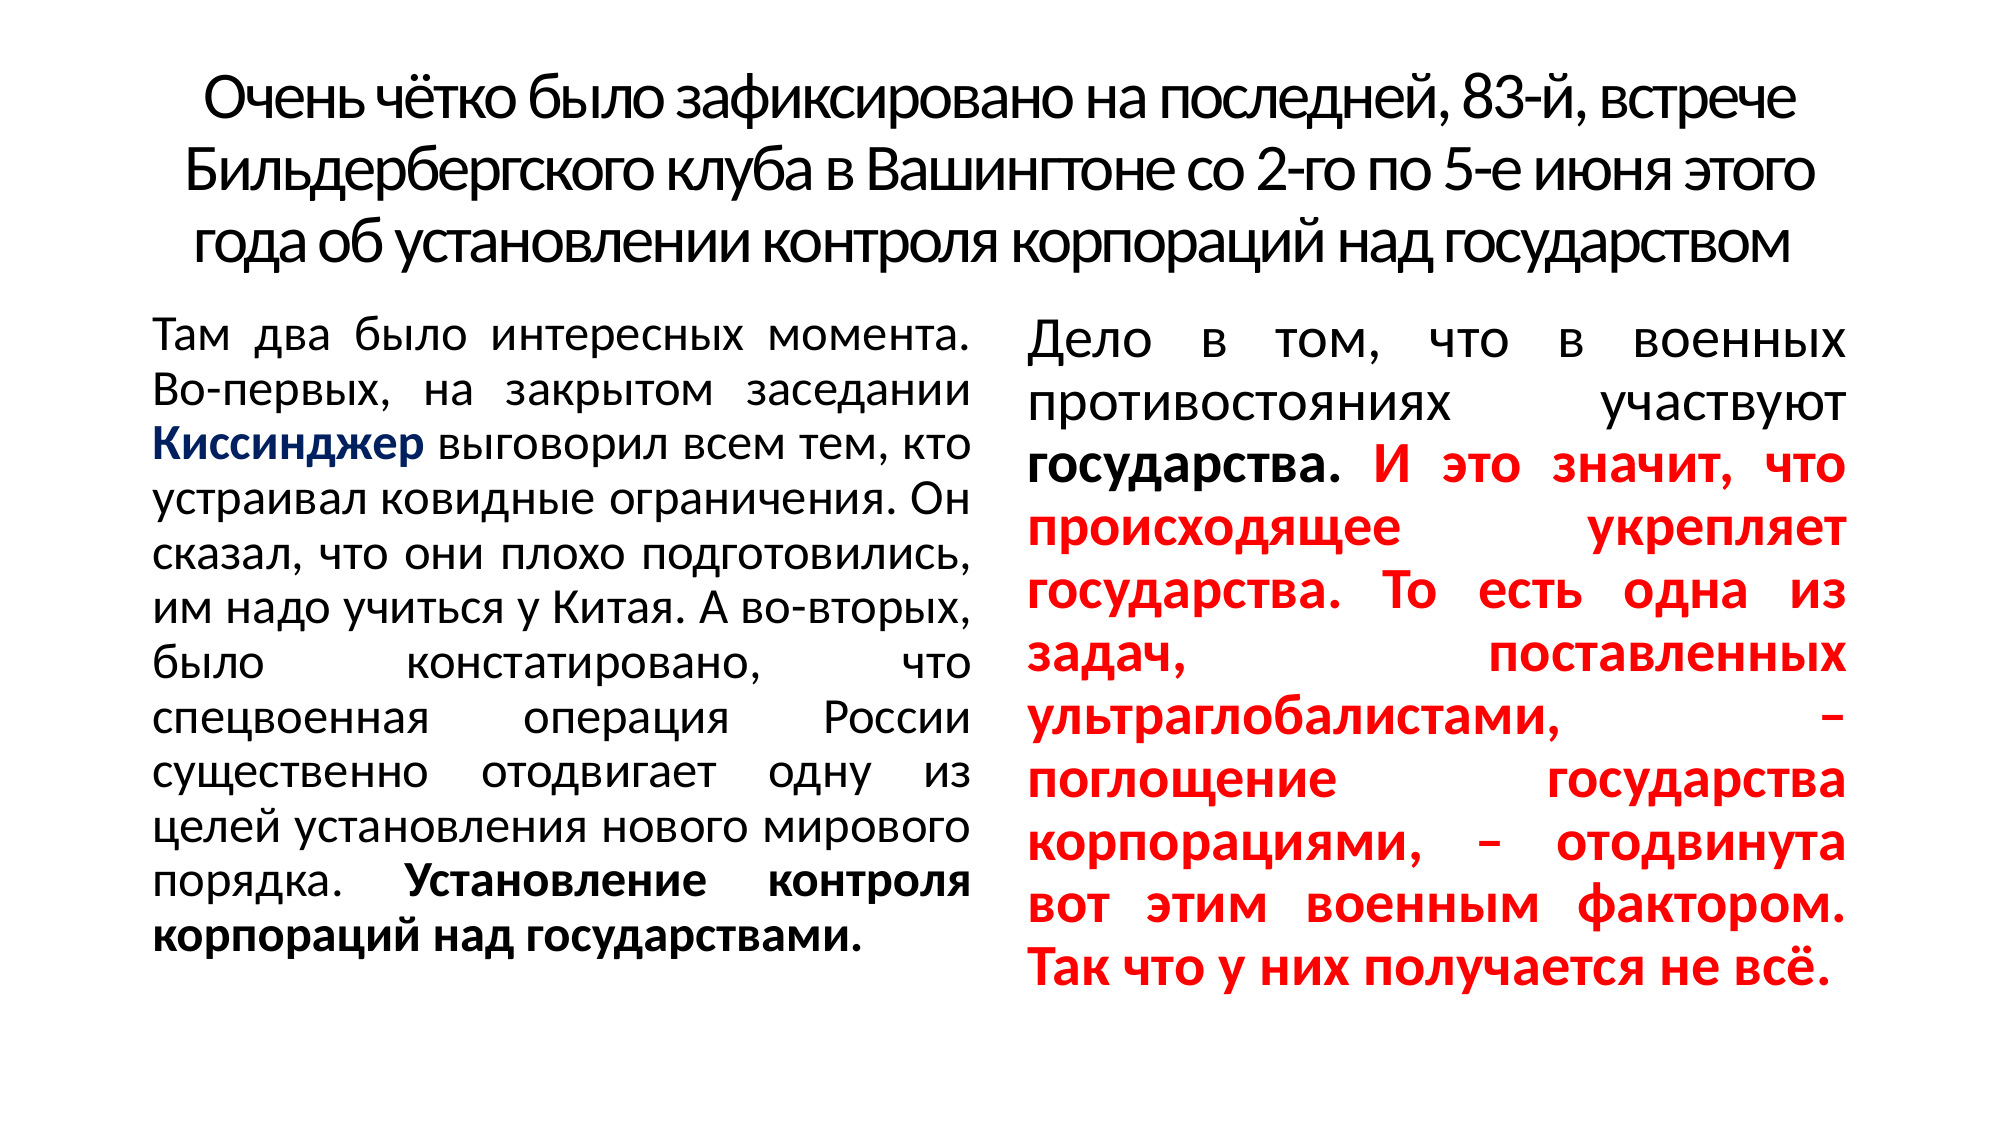

# Очень чётко было зафиксировано на последней, 83-й, встрече Бильдербергского клуба в Вашингтоне со 2-го по 5-е июня этого года об установлении контроля корпораций над государством
Там два было интересных момента. Во-первых, на закрытом заседании Киссинджер выговорил всем тем, кто устраивал ковидные ограничения. Он сказал, что они плохо подготовились, им надо учиться у Китая. А во-вторых, было констатировано, что спецвоенная операция России существенно отодвигает одну из целей установления нового мирового порядка. Установление контроля корпораций над государствами.
Дело в том, что в военных противостояниях участвуют государства. И это значит, что происходящее укрепляет государства. То есть одна из задач, поставленных ультраглобалистами, – поглощение государства корпорациями, – отодвинута вот этим военным фактором. Так что у них получается не всё.